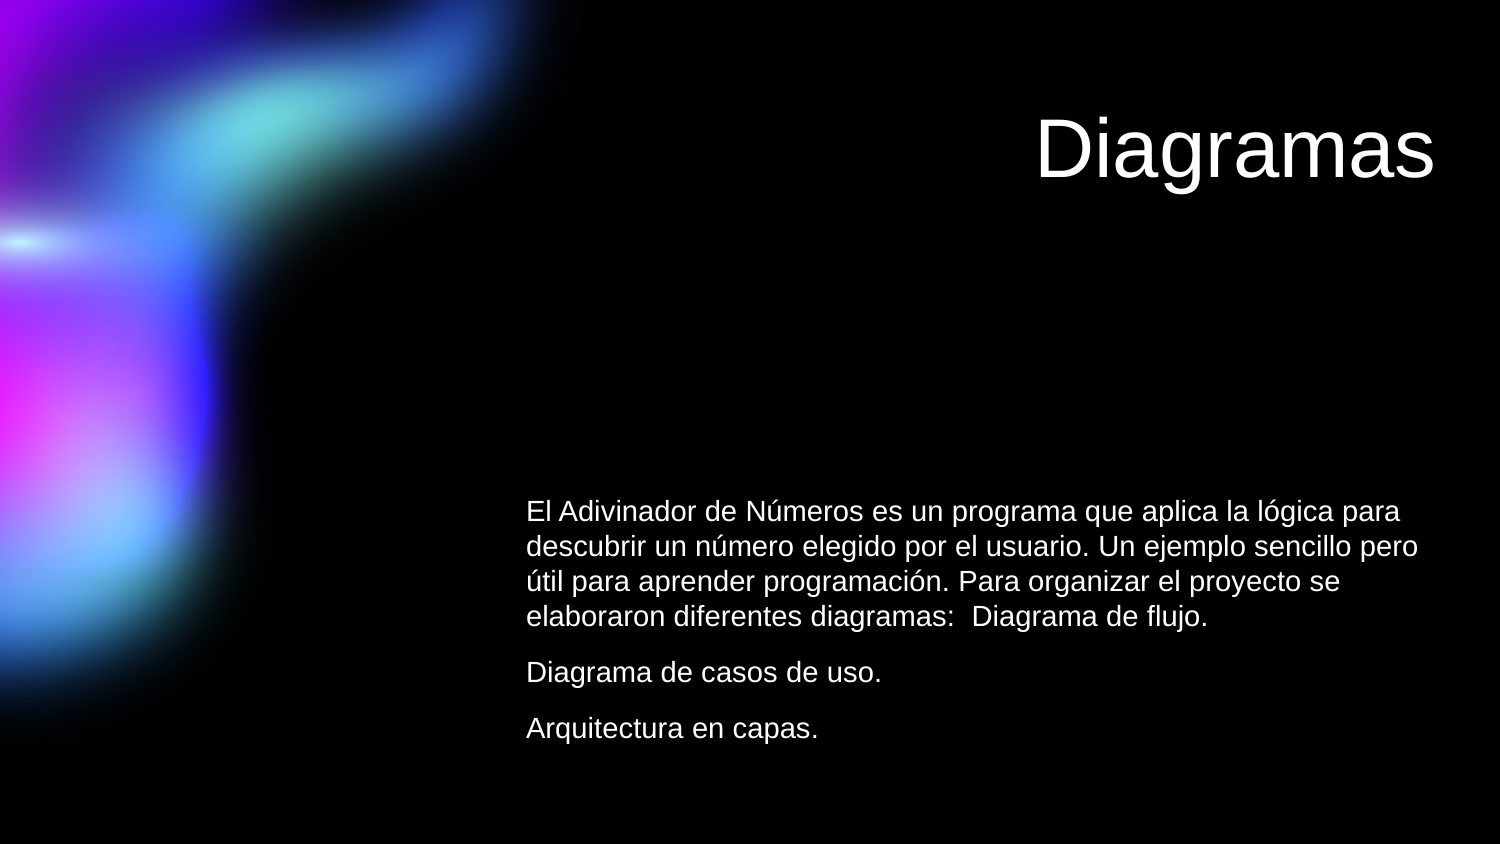

# Diagramas
El Adivinador de Números es un programa que aplica la lógica para descubrir un número elegido por el usuario. Un ejemplo sencillo pero útil para aprender programación. Para organizar el proyecto se elaboraron diferentes diagramas:  Diagrama de flujo.
Diagrama de casos de uso.
Arquitectura en capas.